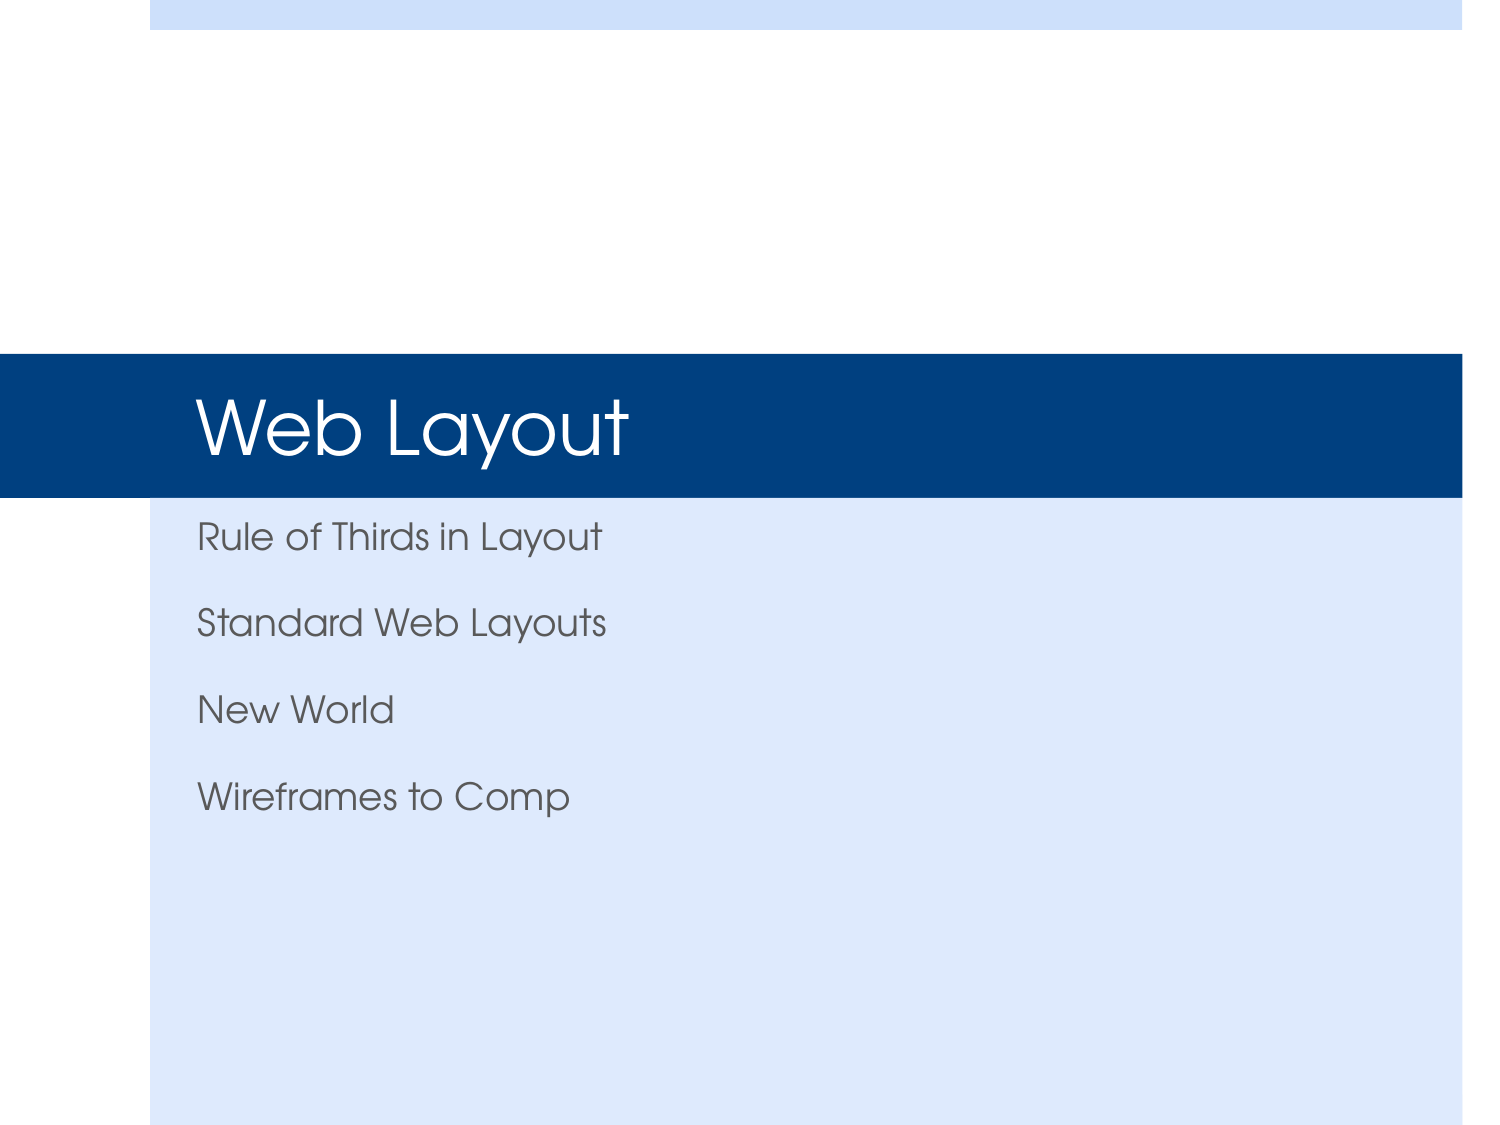

# Web Layout
Rule of Thirds in Layout
Standard Web Layouts
New World
Wireframes to Comp